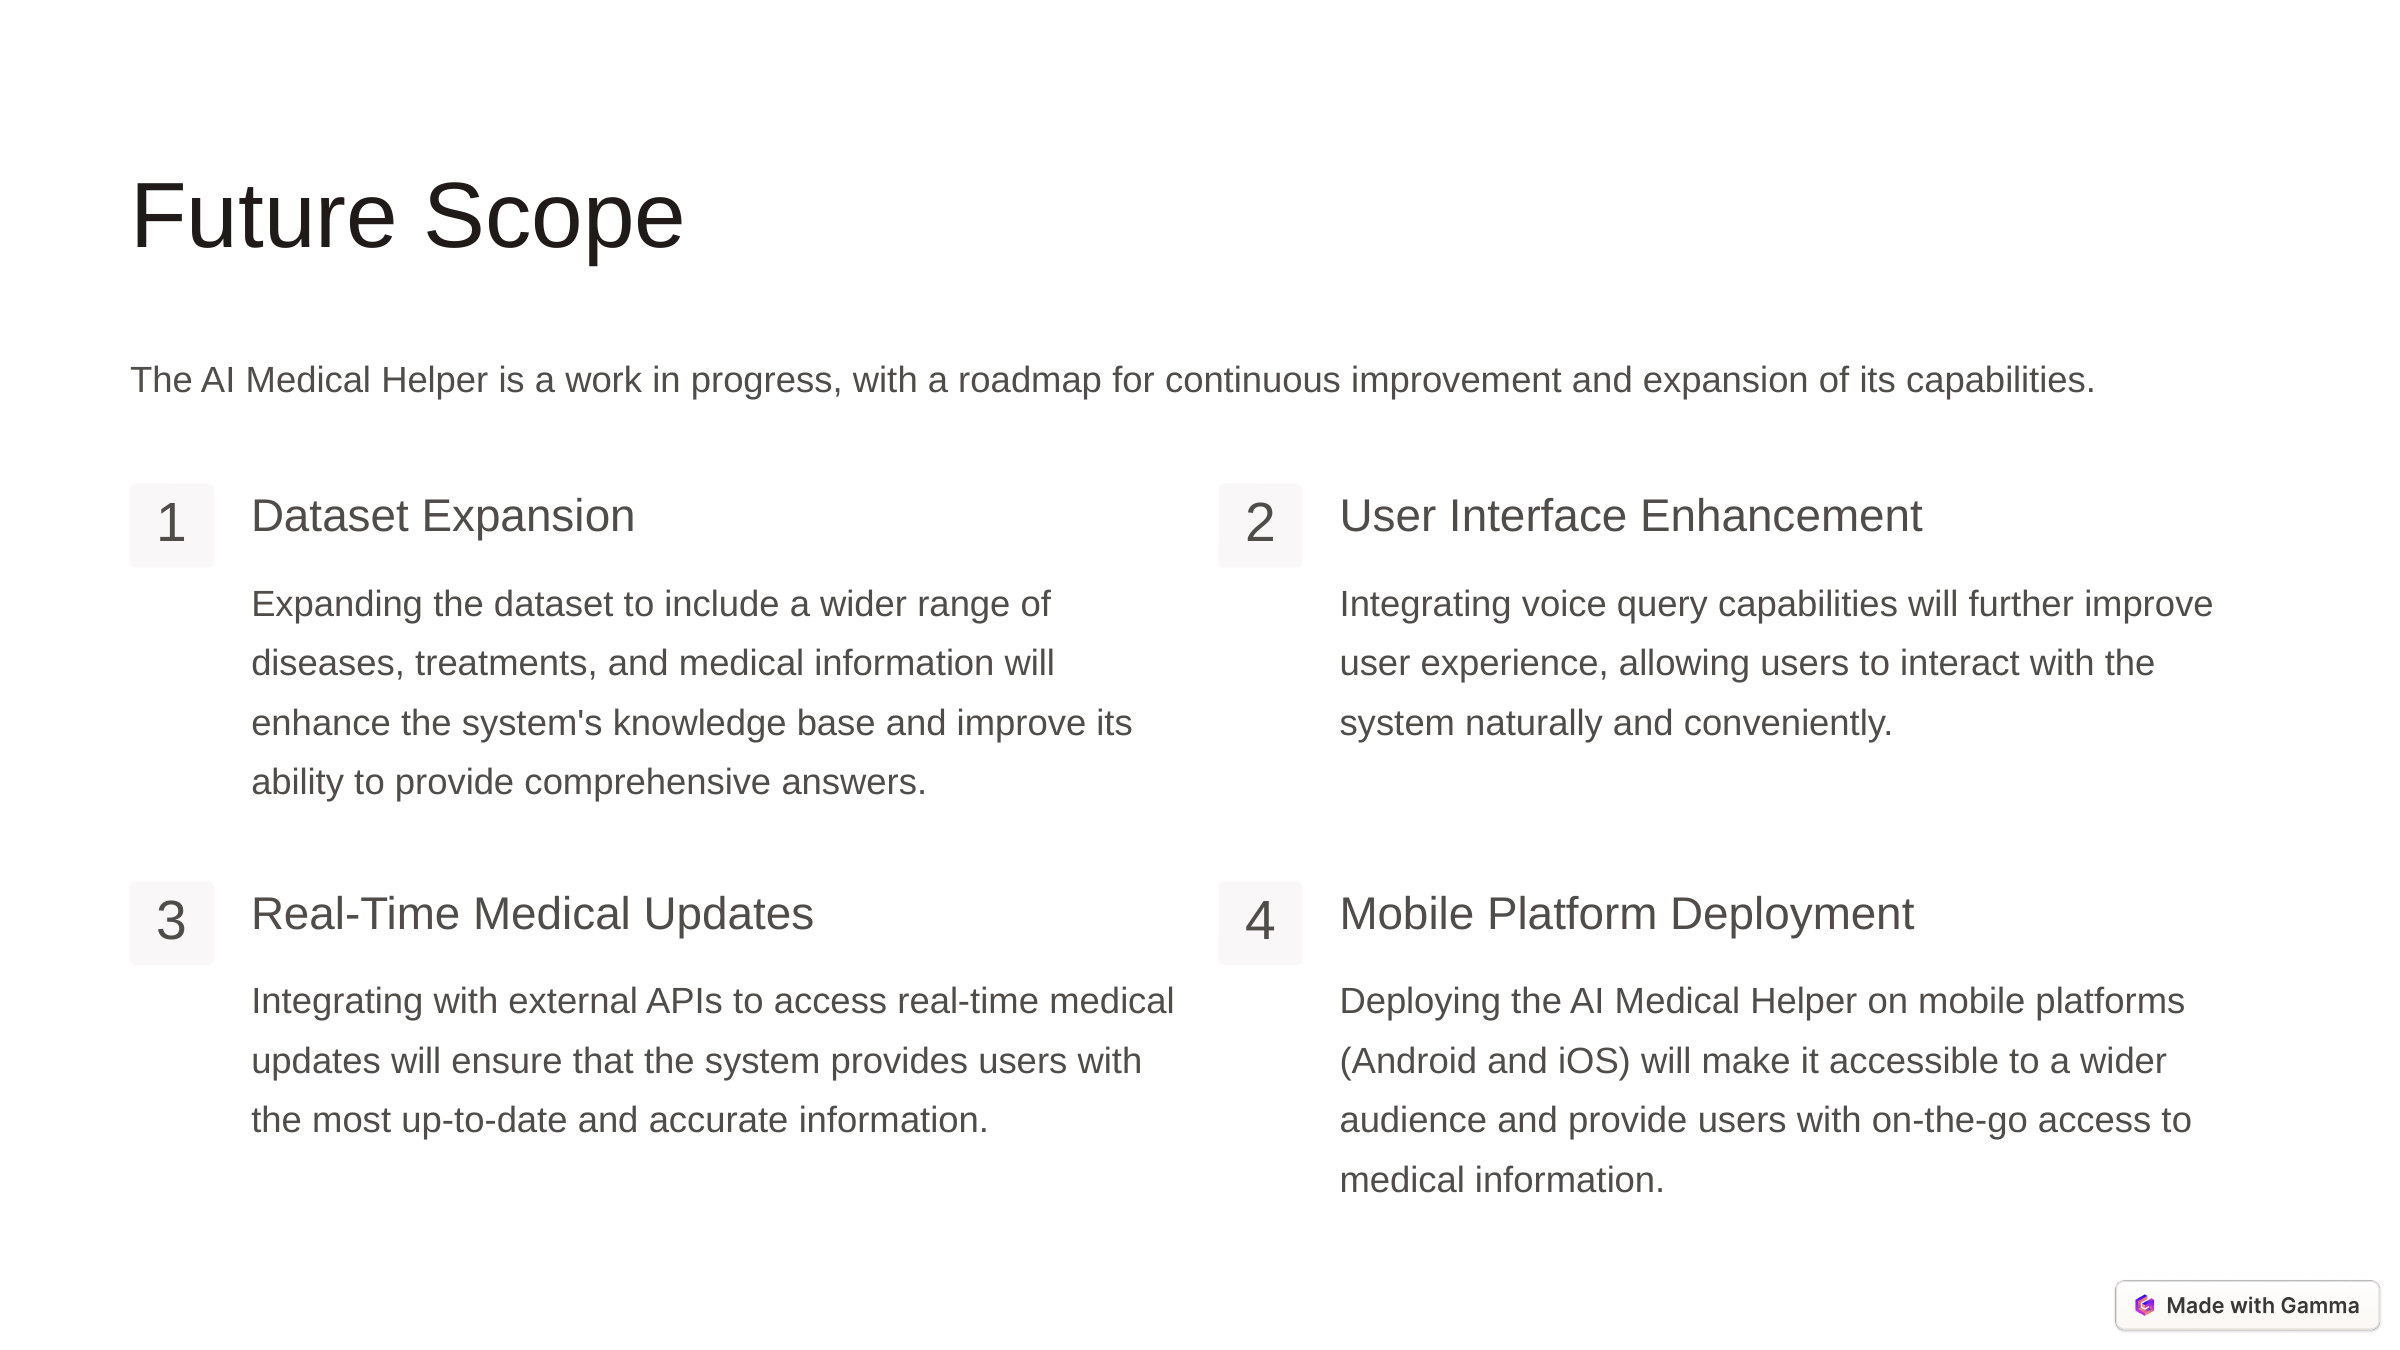

Future Scope
The AI Medical Helper is a work in progress, with a roadmap for continuous improvement and expansion of its capabilities.

Dataset Expansion

User Interface Enhancement
1
2
Expanding the dataset to include a wider range of diseases, treatments, and medical information will enhance the system's knowledge base and improve its ability to provide comprehensive answers.
Integrating voice query capabilities will further improve user experience, allowing users to interact with the system naturally and conveniently.

Real-Time Medical Updates

Mobile Platform Deployment
3
4
Integrating with external APIs to access real-time medical updates will ensure that the system provides users with the most up-to-date and accurate information.
Deploying the AI Medical Helper on mobile platforms (Android and iOS) will make it accessible to a wider audience and provide users with on-the-go access to medical information.